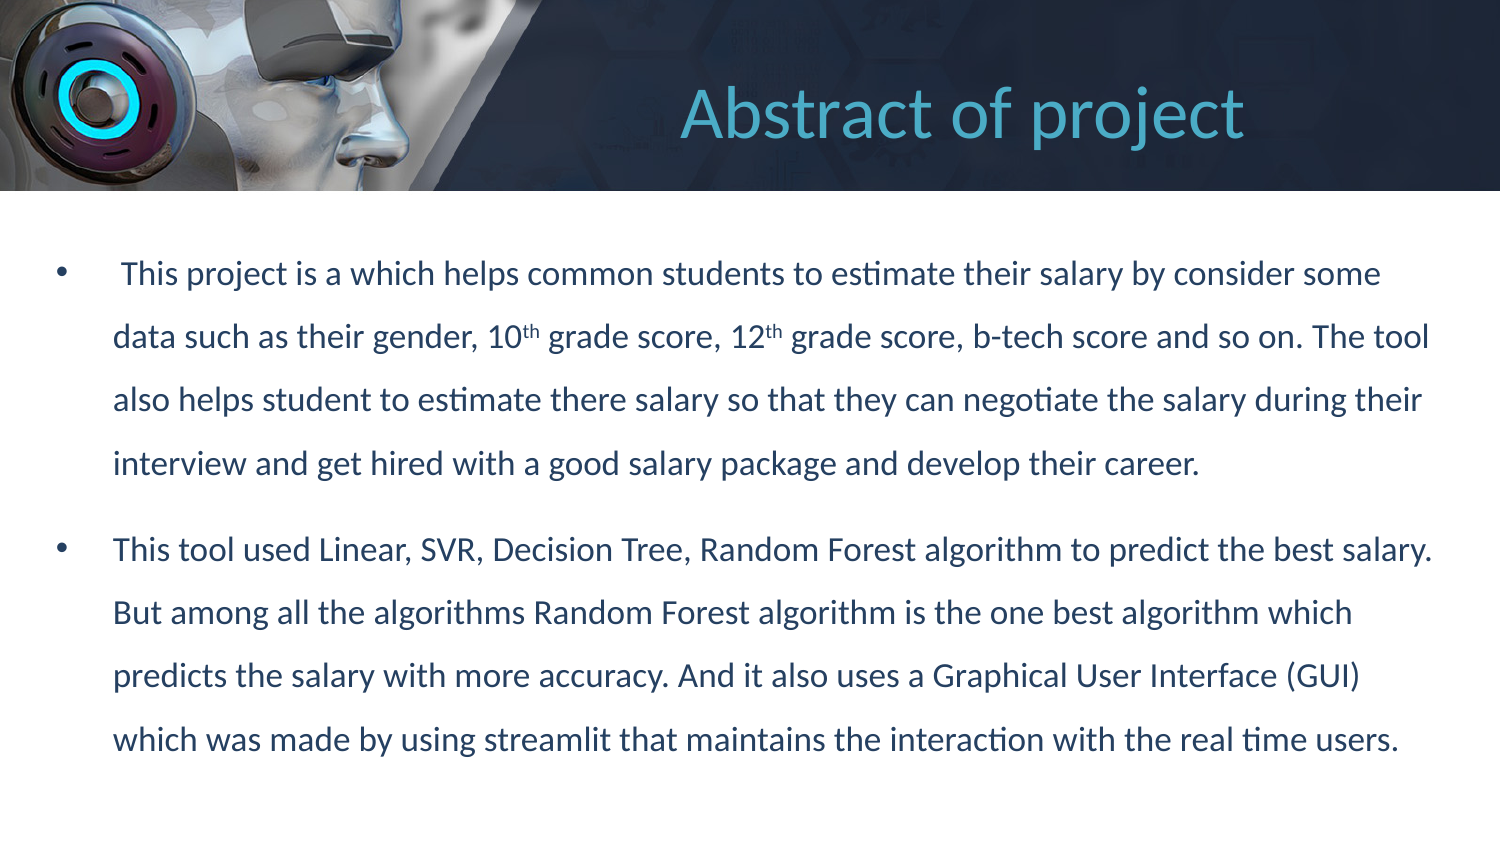

# Abstract of project
 This project is a which helps common students to estimate their salary by consider some data such as their gender, 10th grade score, 12th grade score, b-tech score and so on. The tool also helps student to estimate there salary so that they can negotiate the salary during their interview and get hired with a good salary package and develop their career.
This tool used Linear, SVR, Decision Tree, Random Forest algorithm to predict the best salary. But among all the algorithms Random Forest algorithm is the one best algorithm which predicts the salary with more accuracy. And it also uses a Graphical User Interface (GUI) which was made by using streamlit that maintains the interaction with the real time users.